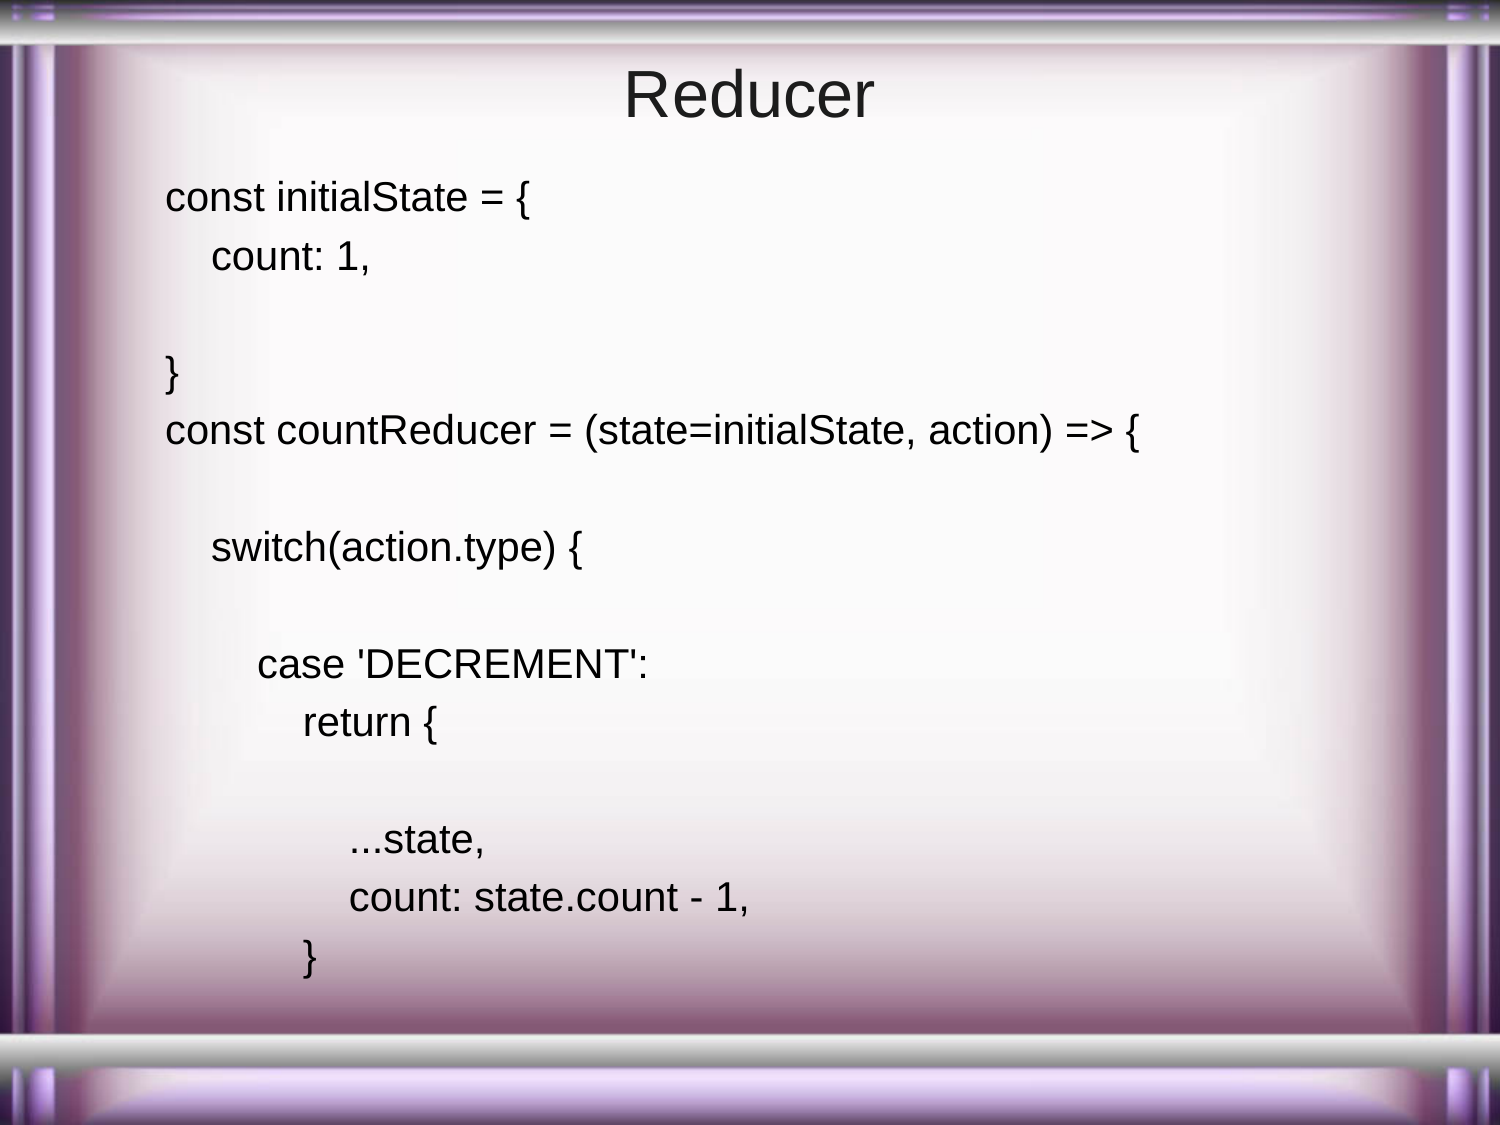

# Reducer
const initialState = {
    count: 1,

}
const countReducer = (state=initialState, action) => {

    switch(action.type) {

        case 'DECREMENT':
            return {

                ...state,
                count: state.count - 1,
            }